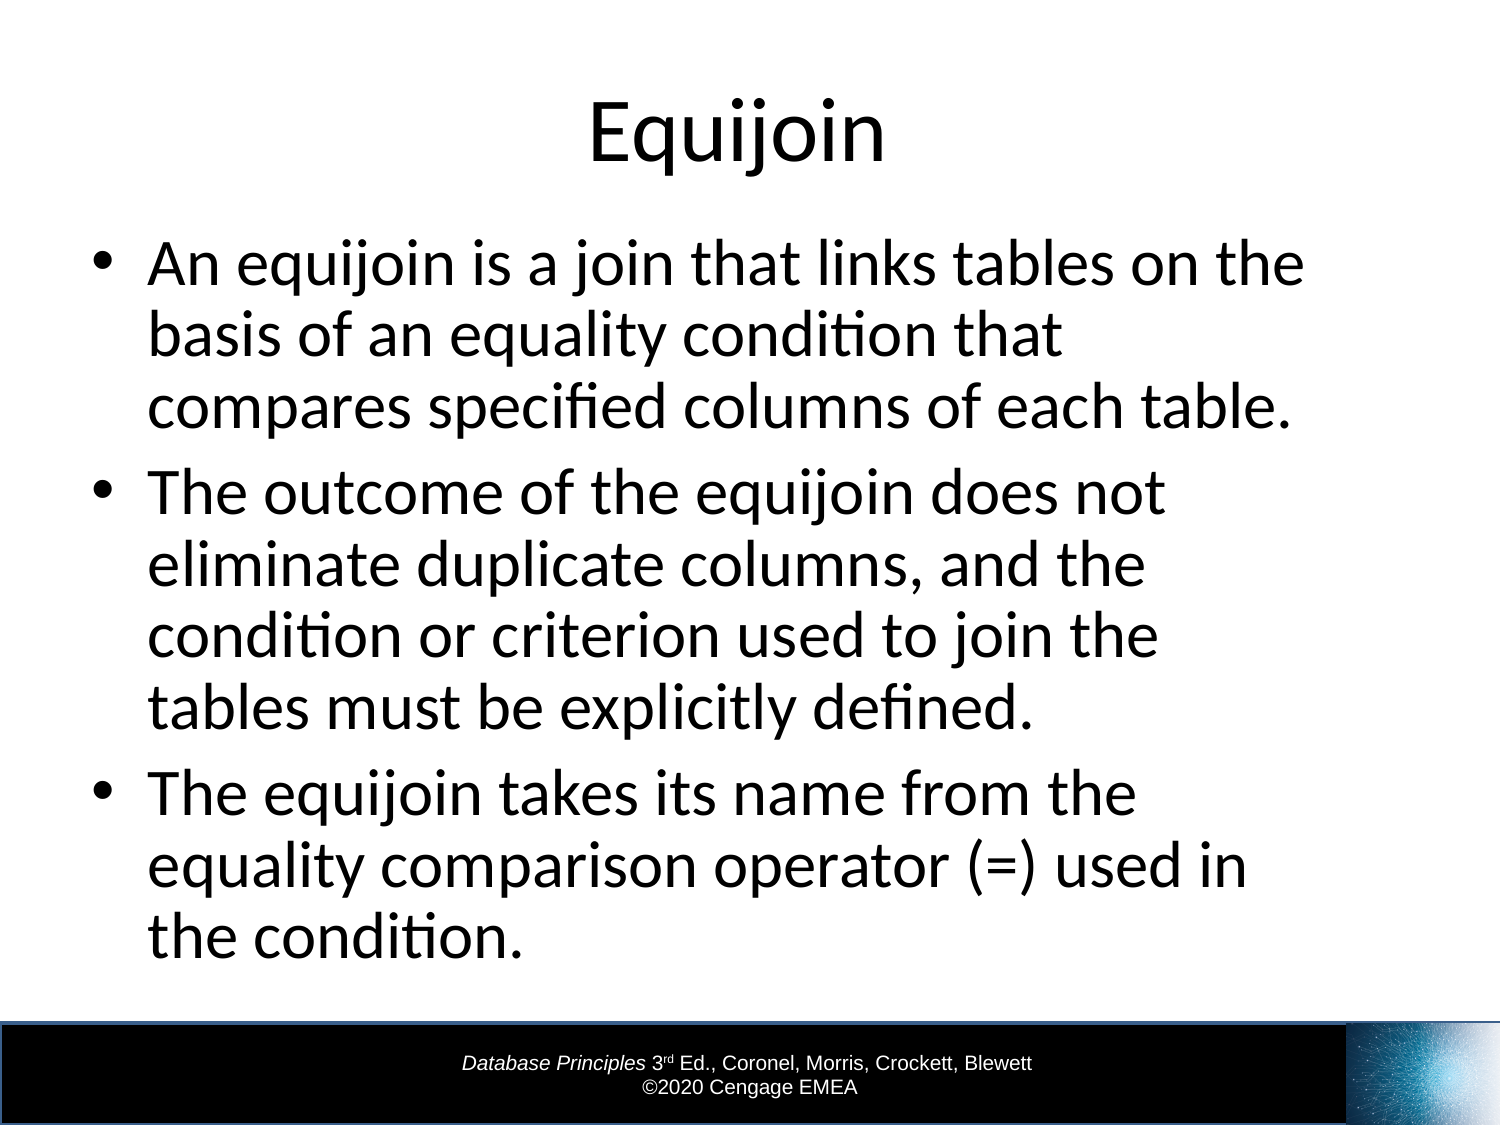

# Equijoin
An equijoin is a join that links tables on the basis of an equality condition that compares specified columns of each table.
The outcome of the equijoin does not eliminate duplicate columns, and the condition or criterion used to join the tables must be explicitly defined.
The equijoin takes its name from the equality comparison operator (=) used in the condition.